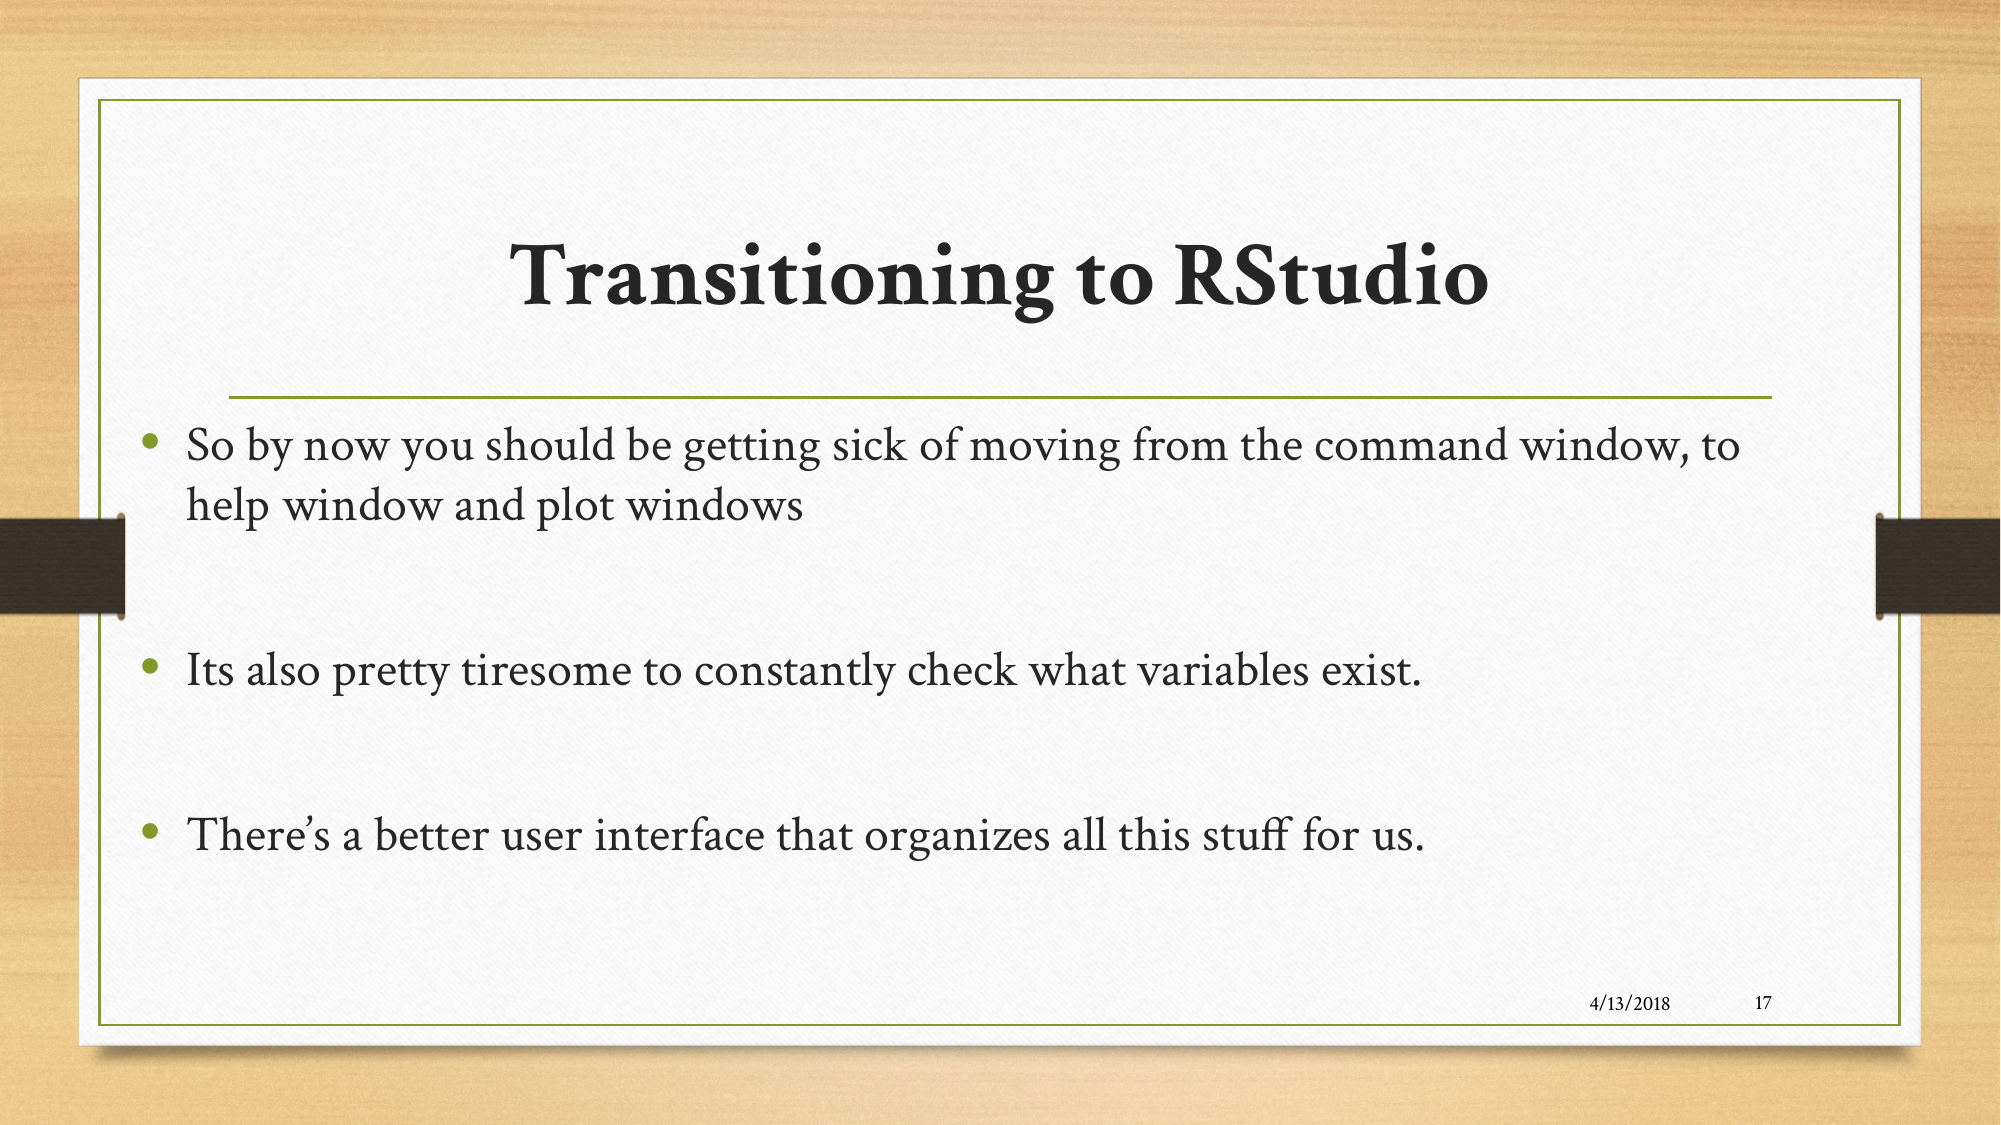

# Transitioning to RStudio
So by now you should be getting sick of moving from the command window, to help window and plot windows

Its also pretty tiresome to constantly check what variables exist.

There’s a better user interface that organizes all this stuff for us.
4/13/2018
17